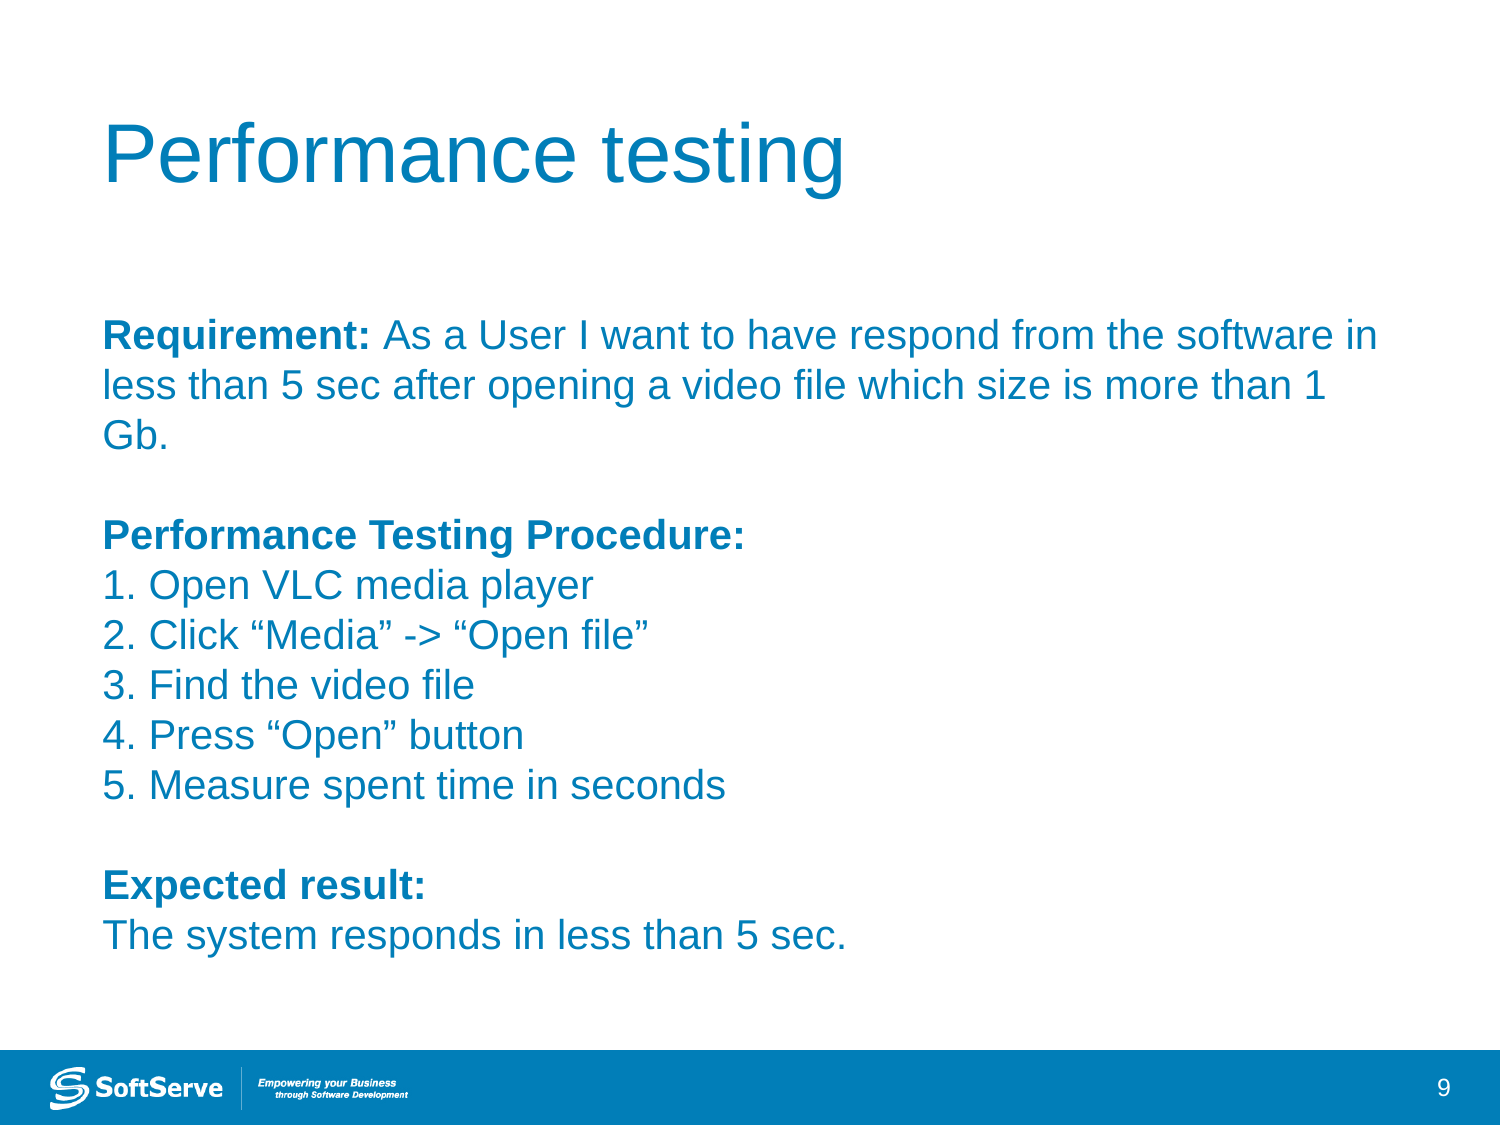

Performance testing
Requirement: As a User I want to have respond from the software in less than 5 sec after opening a video file which size is more than 1 Gb.

Performance Testing Procedure:
1. Open VLC media player
2. Click “Media” -> “Open file”
3. Find the video file
4. Press “Open” button
5. Measure spent time in seconds

Expected result:
The system responds in less than 5 sec.

9